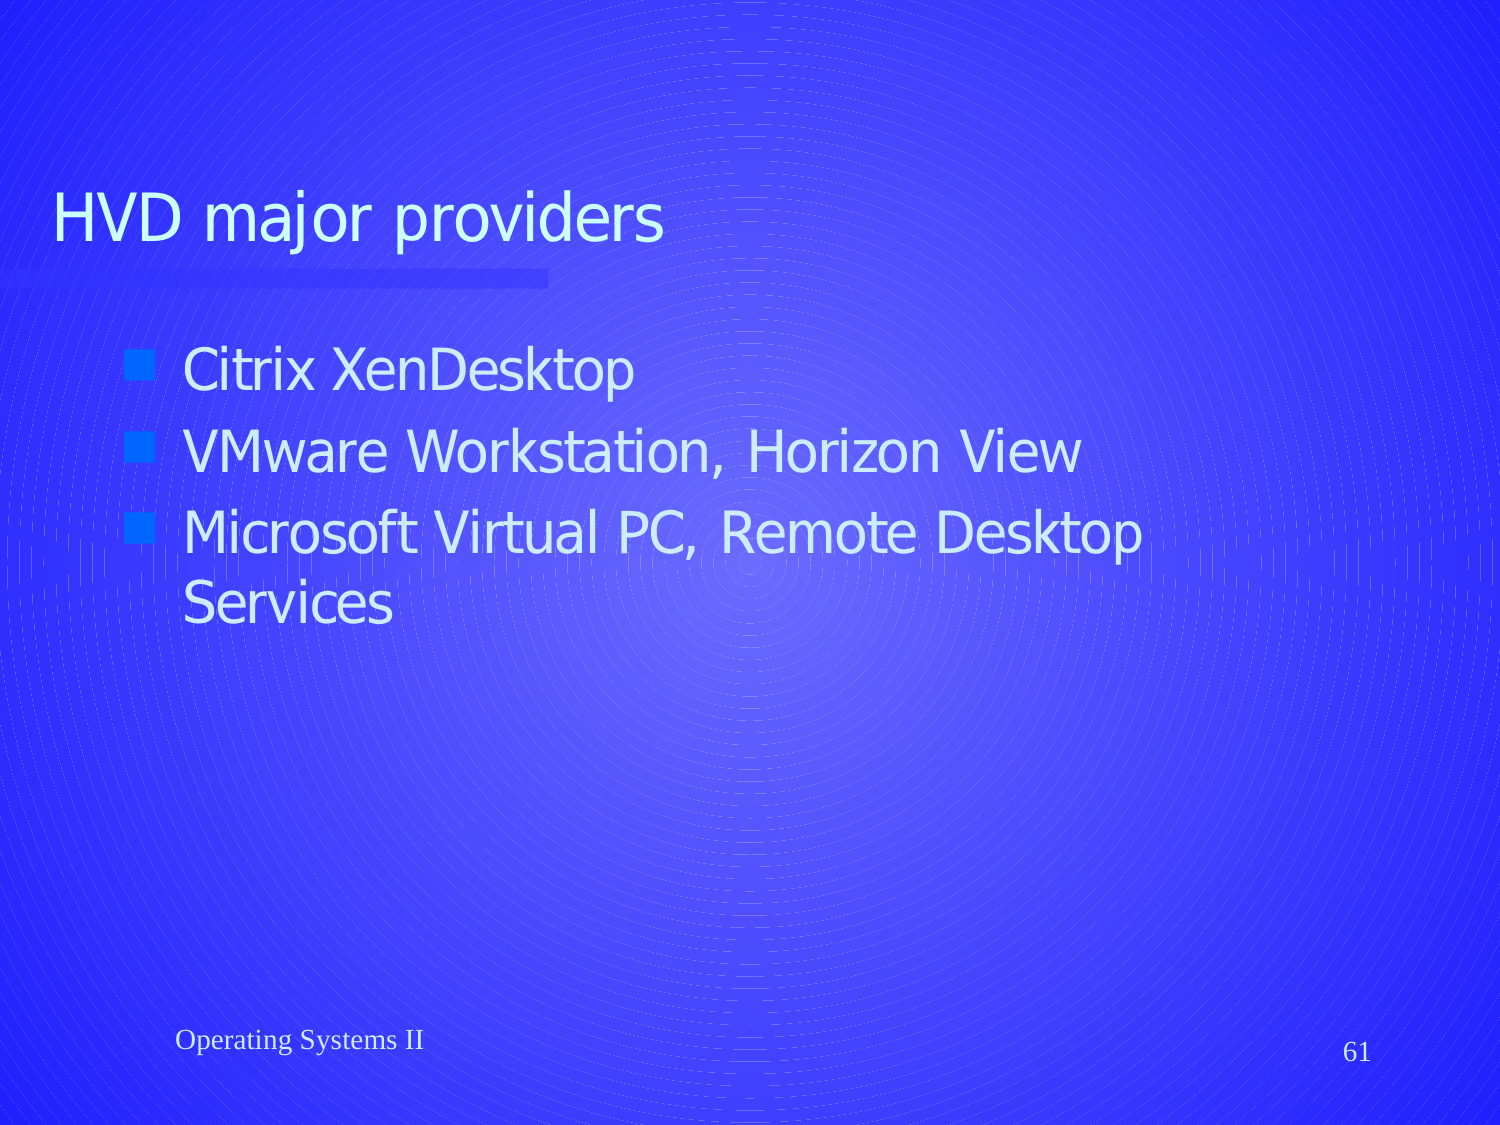

# HVD major providers
Citrix XenDesktop
VMware Workstation, Horizon View
Microsoft Virtual PC, Remote Desktop Services

Operating Systems II
61